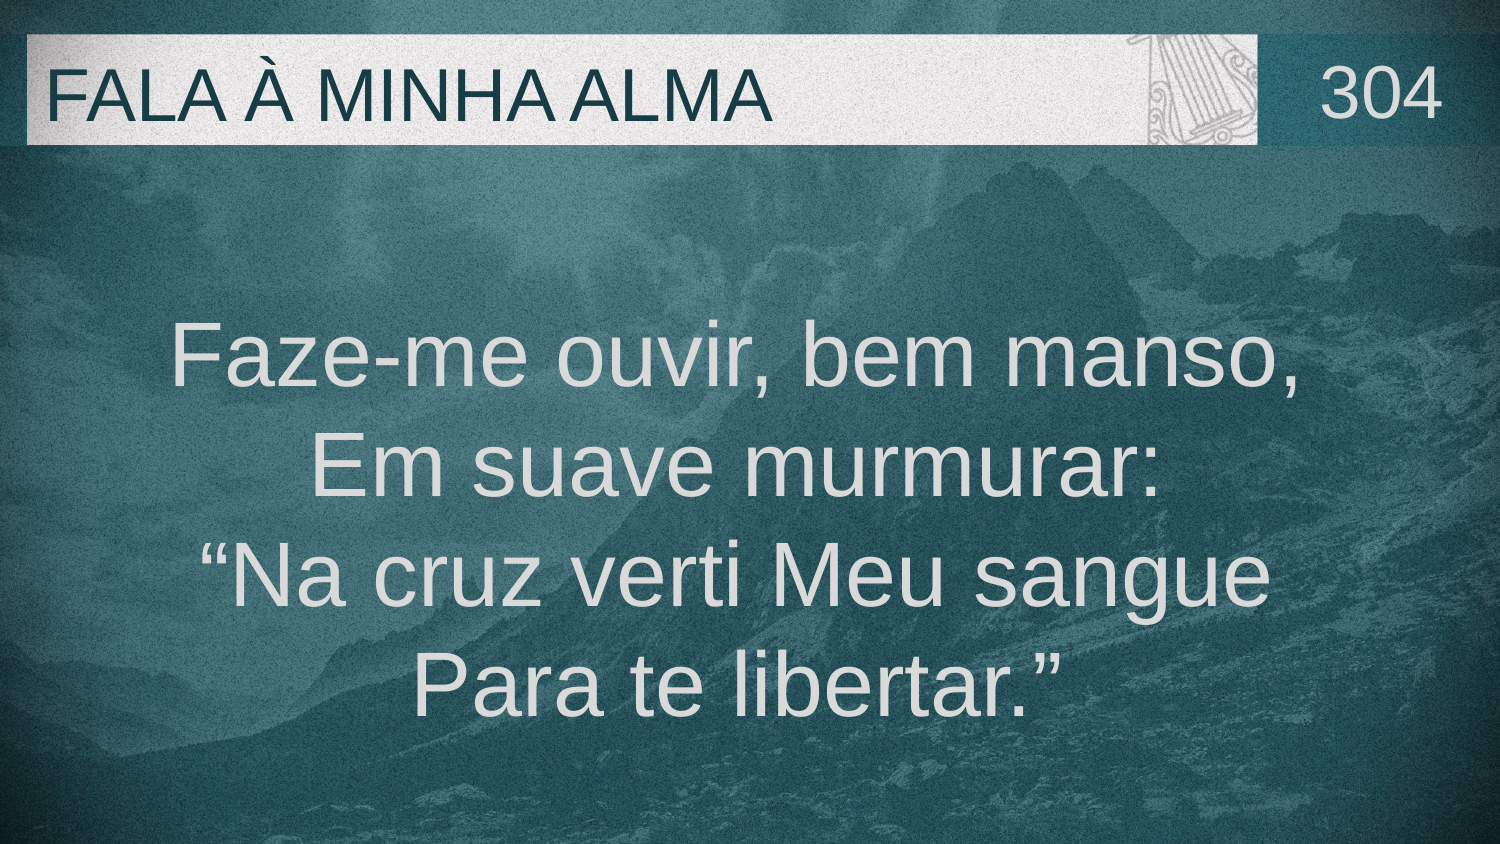

# FALA À MINHA ALMA
304
Faze-me ouvir, bem manso,
Em suave murmurar:
“Na cruz verti Meu sangue
Para te libertar.”